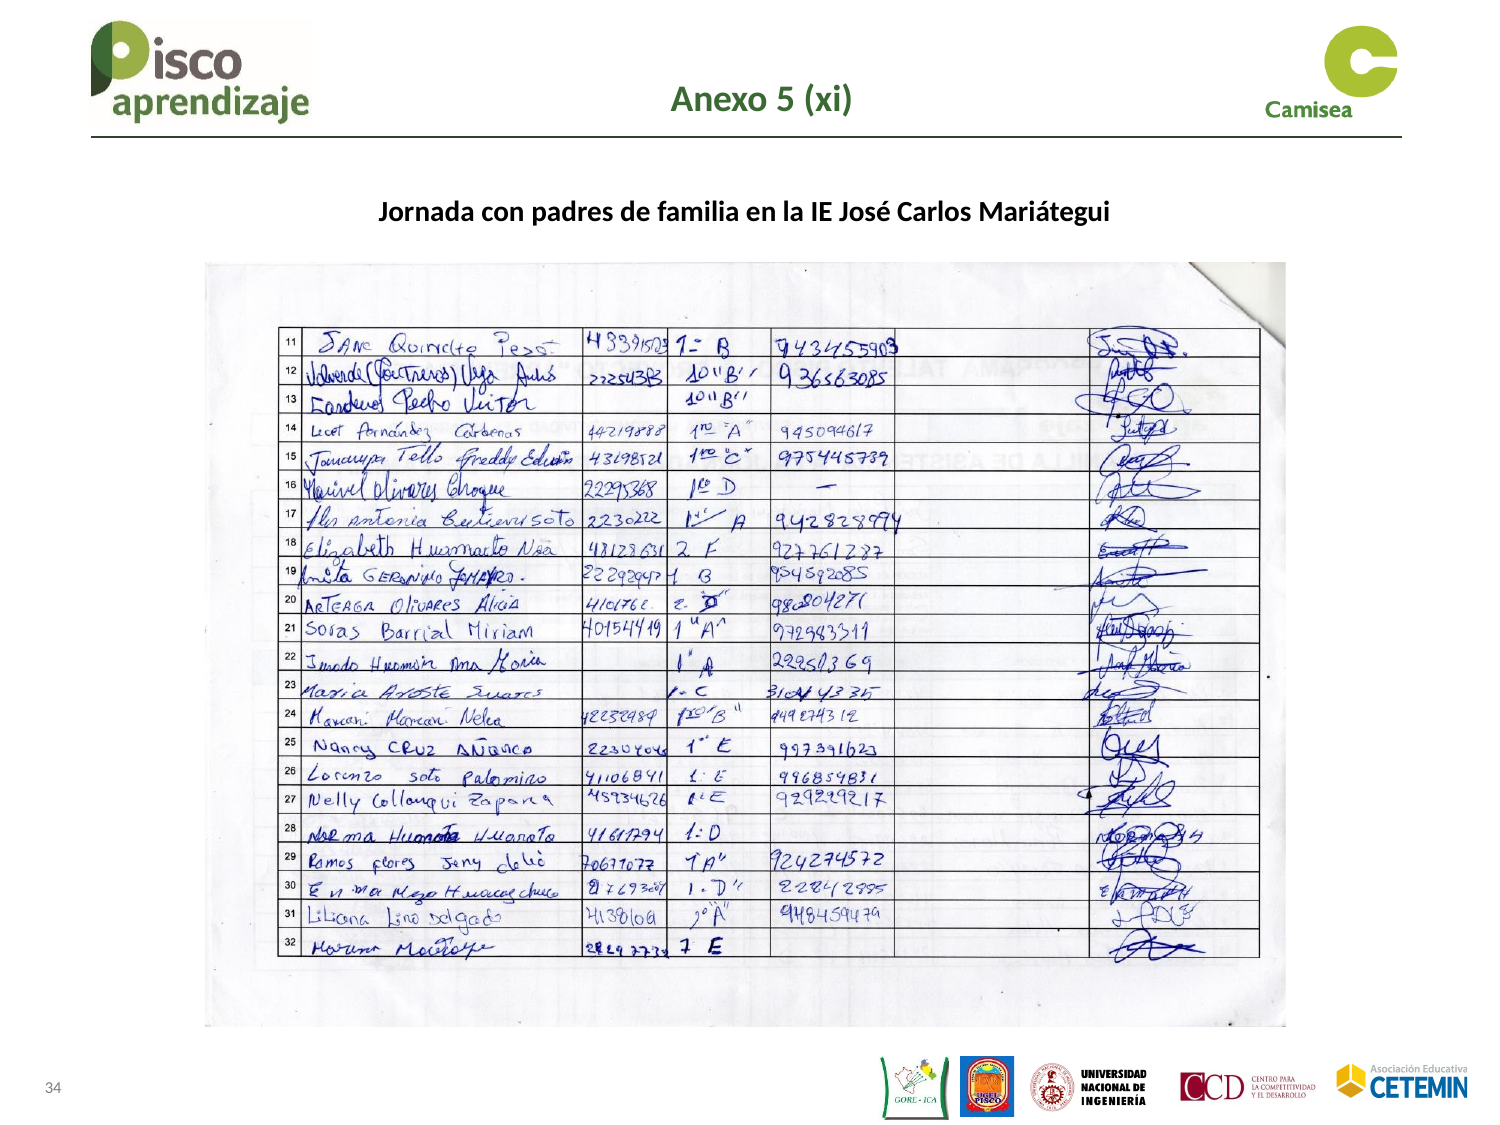

Anexo 5 (xi)

Jornada con padres de familia en la IE José Carlos Mariátegui

34